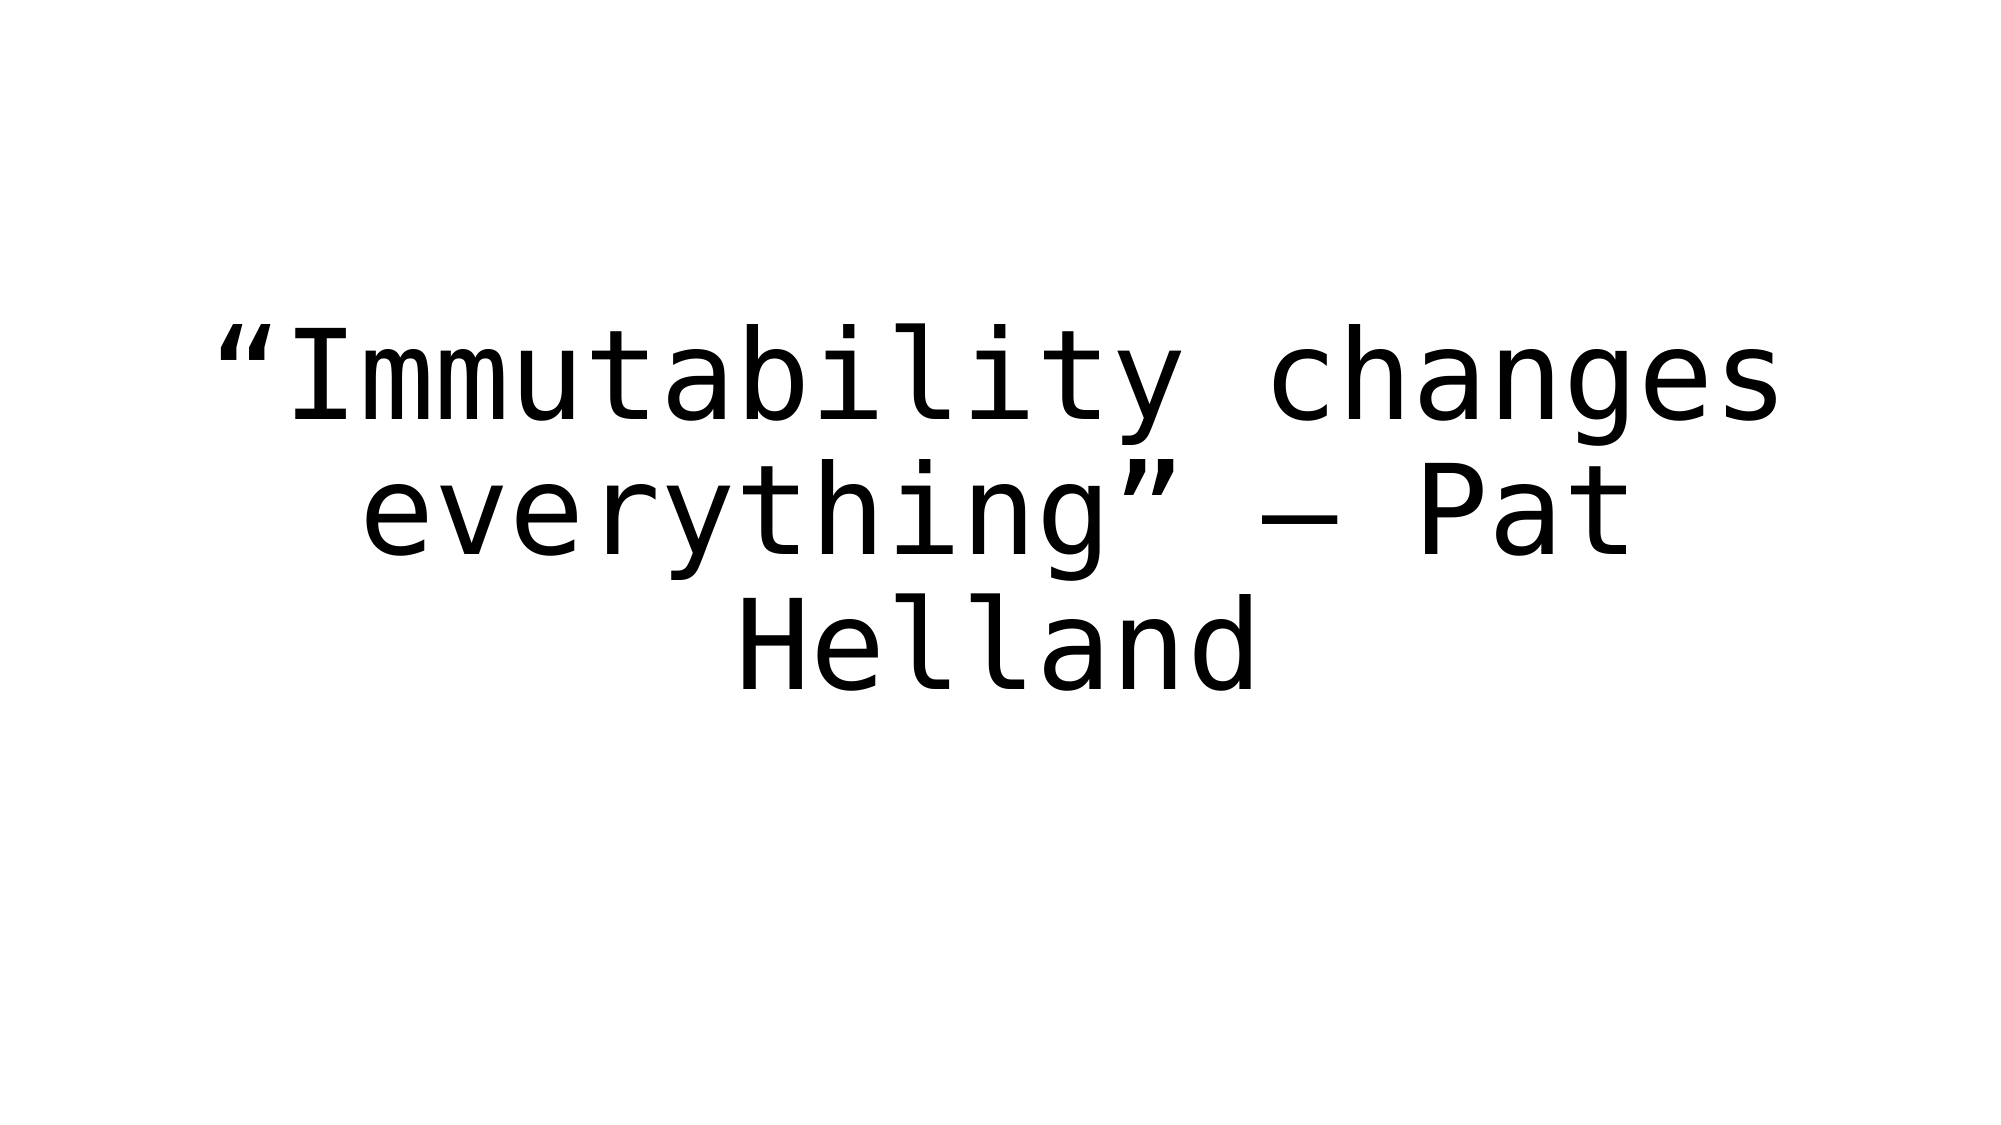

# “Immutability changes everything” – Pat Helland